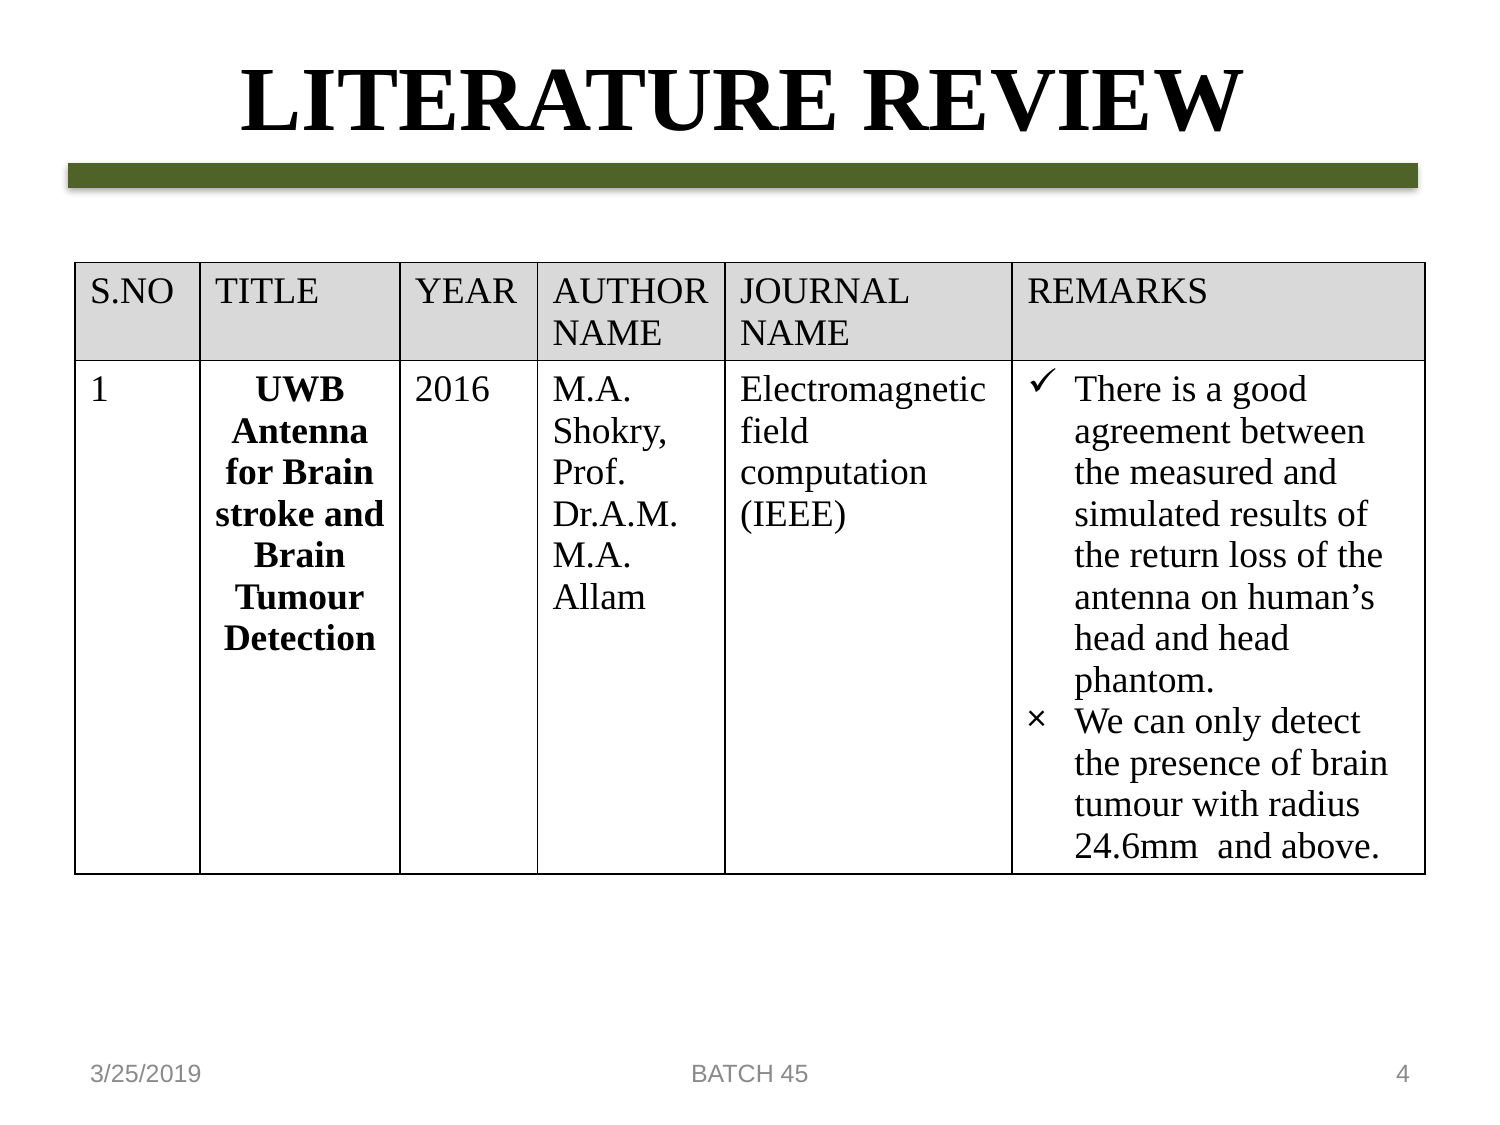

# LITERATURE REVIEW

| S.NO | TITLE | YEAR | AUTHOR NAME | JOURNAL NAME | REMARKS |
| --- | --- | --- | --- | --- | --- |
| 1 | UWB Antenna for Brain stroke and Brain Tumour Detection | 2016 | M.A. Shokry, Prof. Dr.A.M.M.A. Allam | Electromagnetic field computation (IEEE) | There is a good agreement between the measured and simulated results of the return loss of the antenna on human’s head and head phantom. We can only detect the presence of brain tumour with radius 24.6mm and above. |
3/25/2019
BATCH 45
4